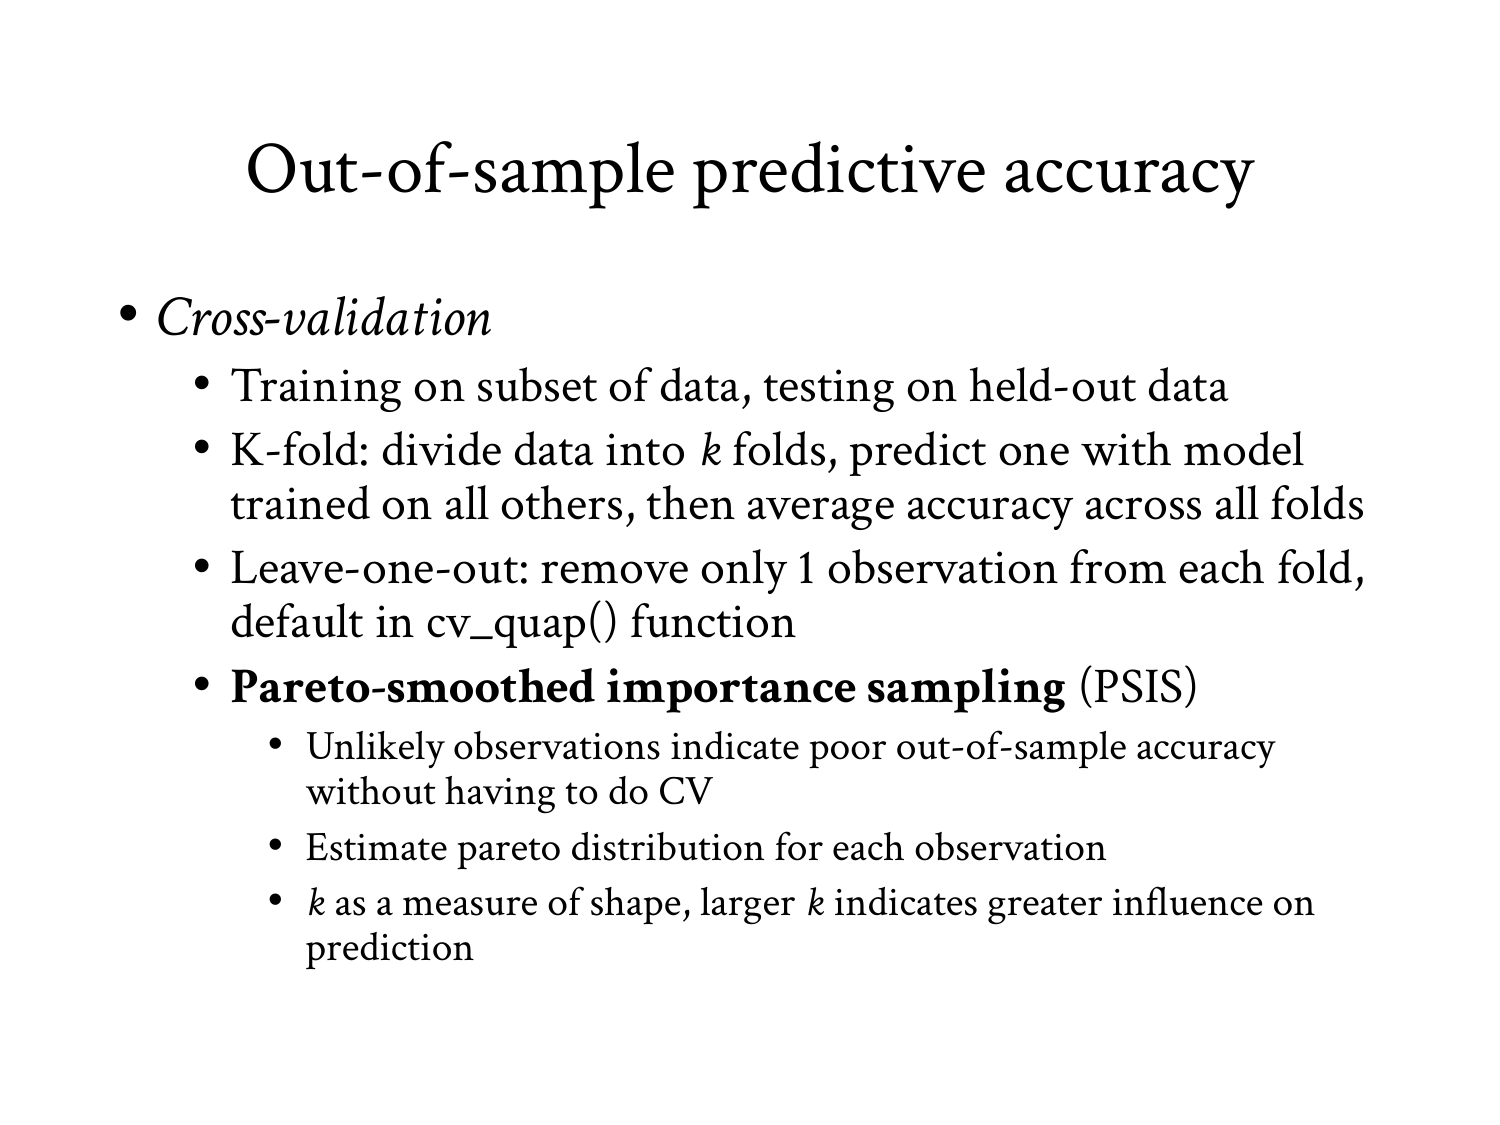

# Out-of-sample predictive accuracy
Cross-validation
Training on subset of data, testing on held-out data
K-fold: divide data into k folds, predict one with model trained on all others, then average accuracy across all folds
Leave-one-out: remove only 1 observation from each fold, default in cv_quap() function
Pareto-smoothed importance sampling (PSIS)
Unlikely observations indicate poor out-of-sample accuracy without having to do CV
Estimate pareto distribution for each observation
k as a measure of shape, larger k indicates greater influence on prediction